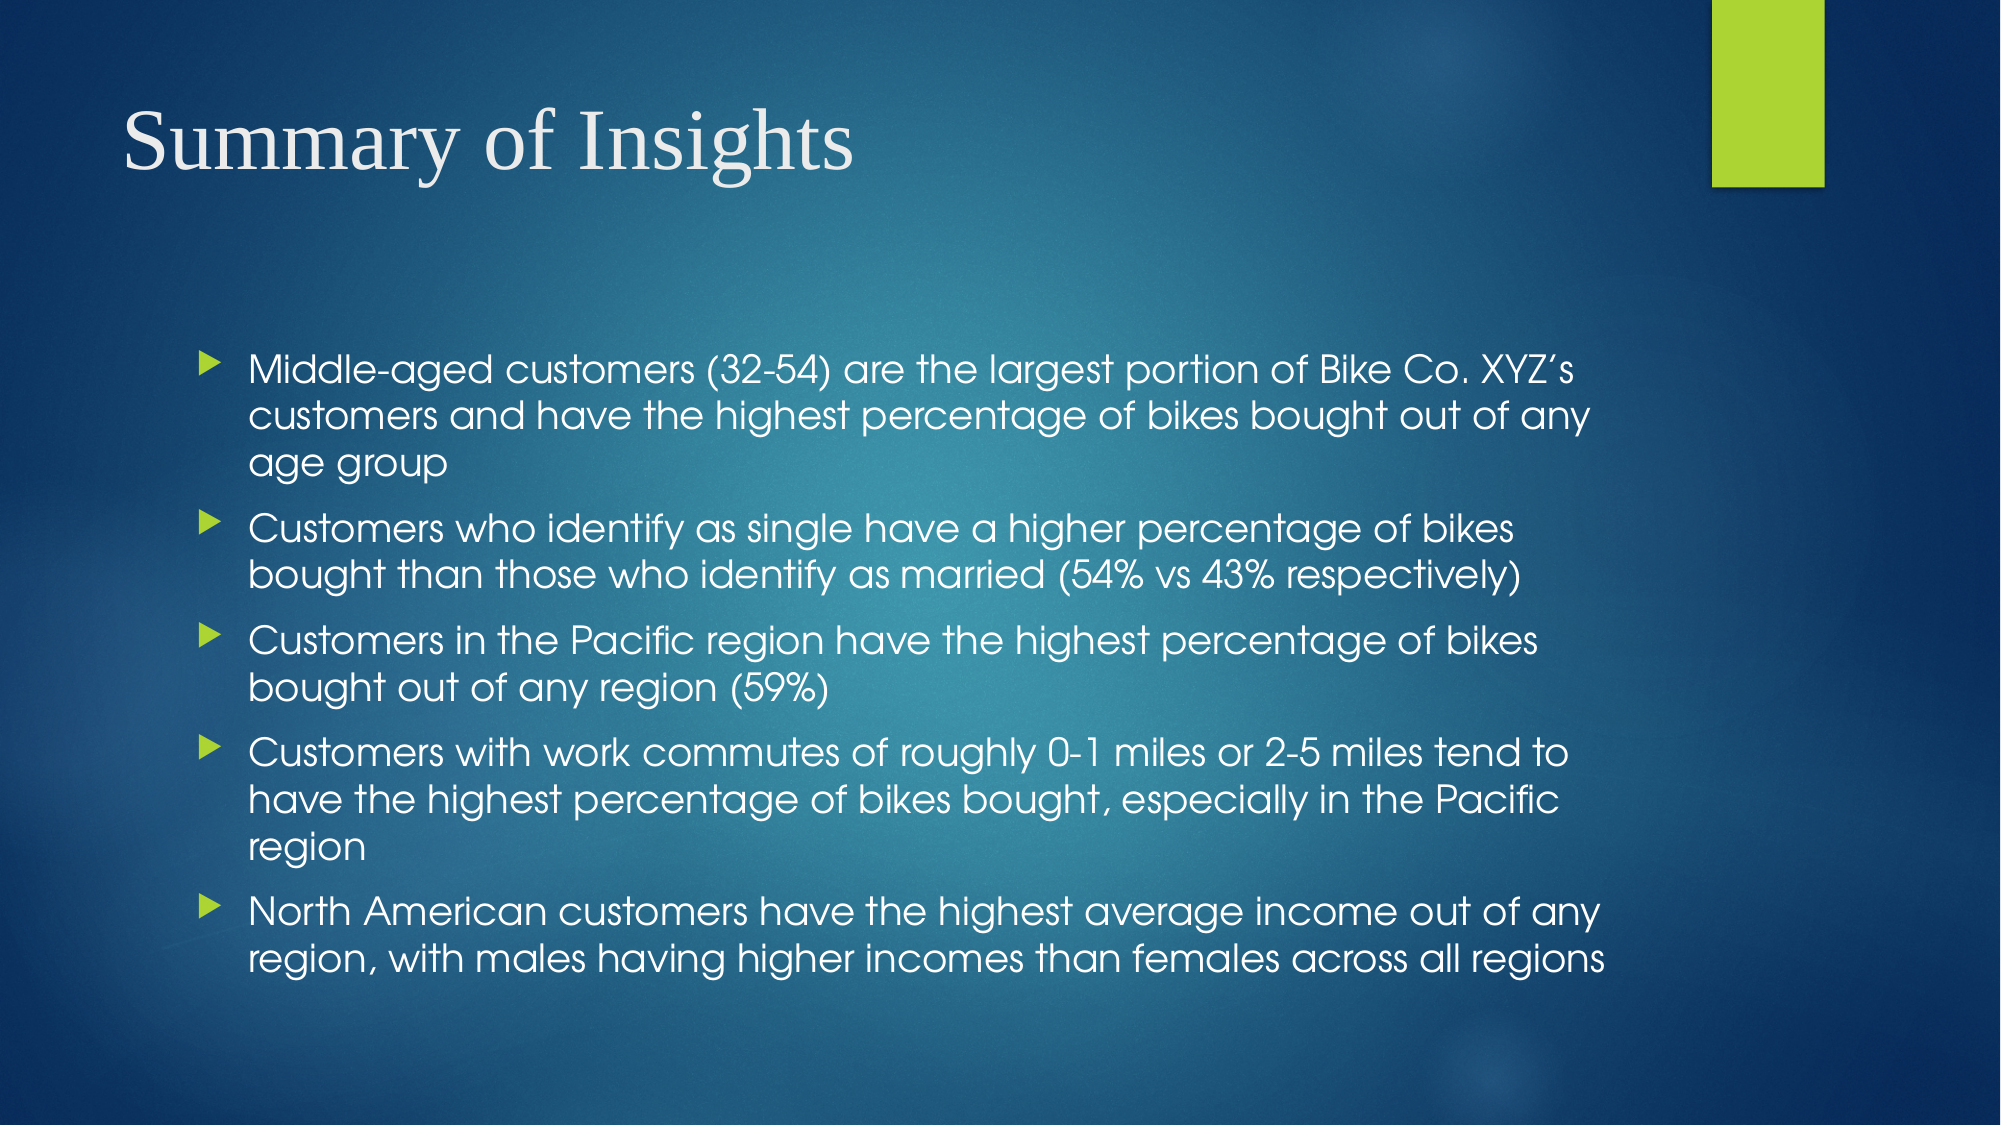

# Summary of Insights
Middle-aged customers (32-54) are the largest portion of Bike Co. XYZ’s customers and have the highest percentage of bikes bought out of any age group
Customers who identify as single have a higher percentage of bikes bought than those who identify as married (54% vs 43% respectively)
Customers in the Pacific region have the highest percentage of bikes bought out of any region (59%)
Customers with work commutes of roughly 0-1 miles or 2-5 miles tend to have the highest percentage of bikes bought, especially in the Pacific region
North American customers have the highest average income out of any region, with males having higher incomes than females across all regions